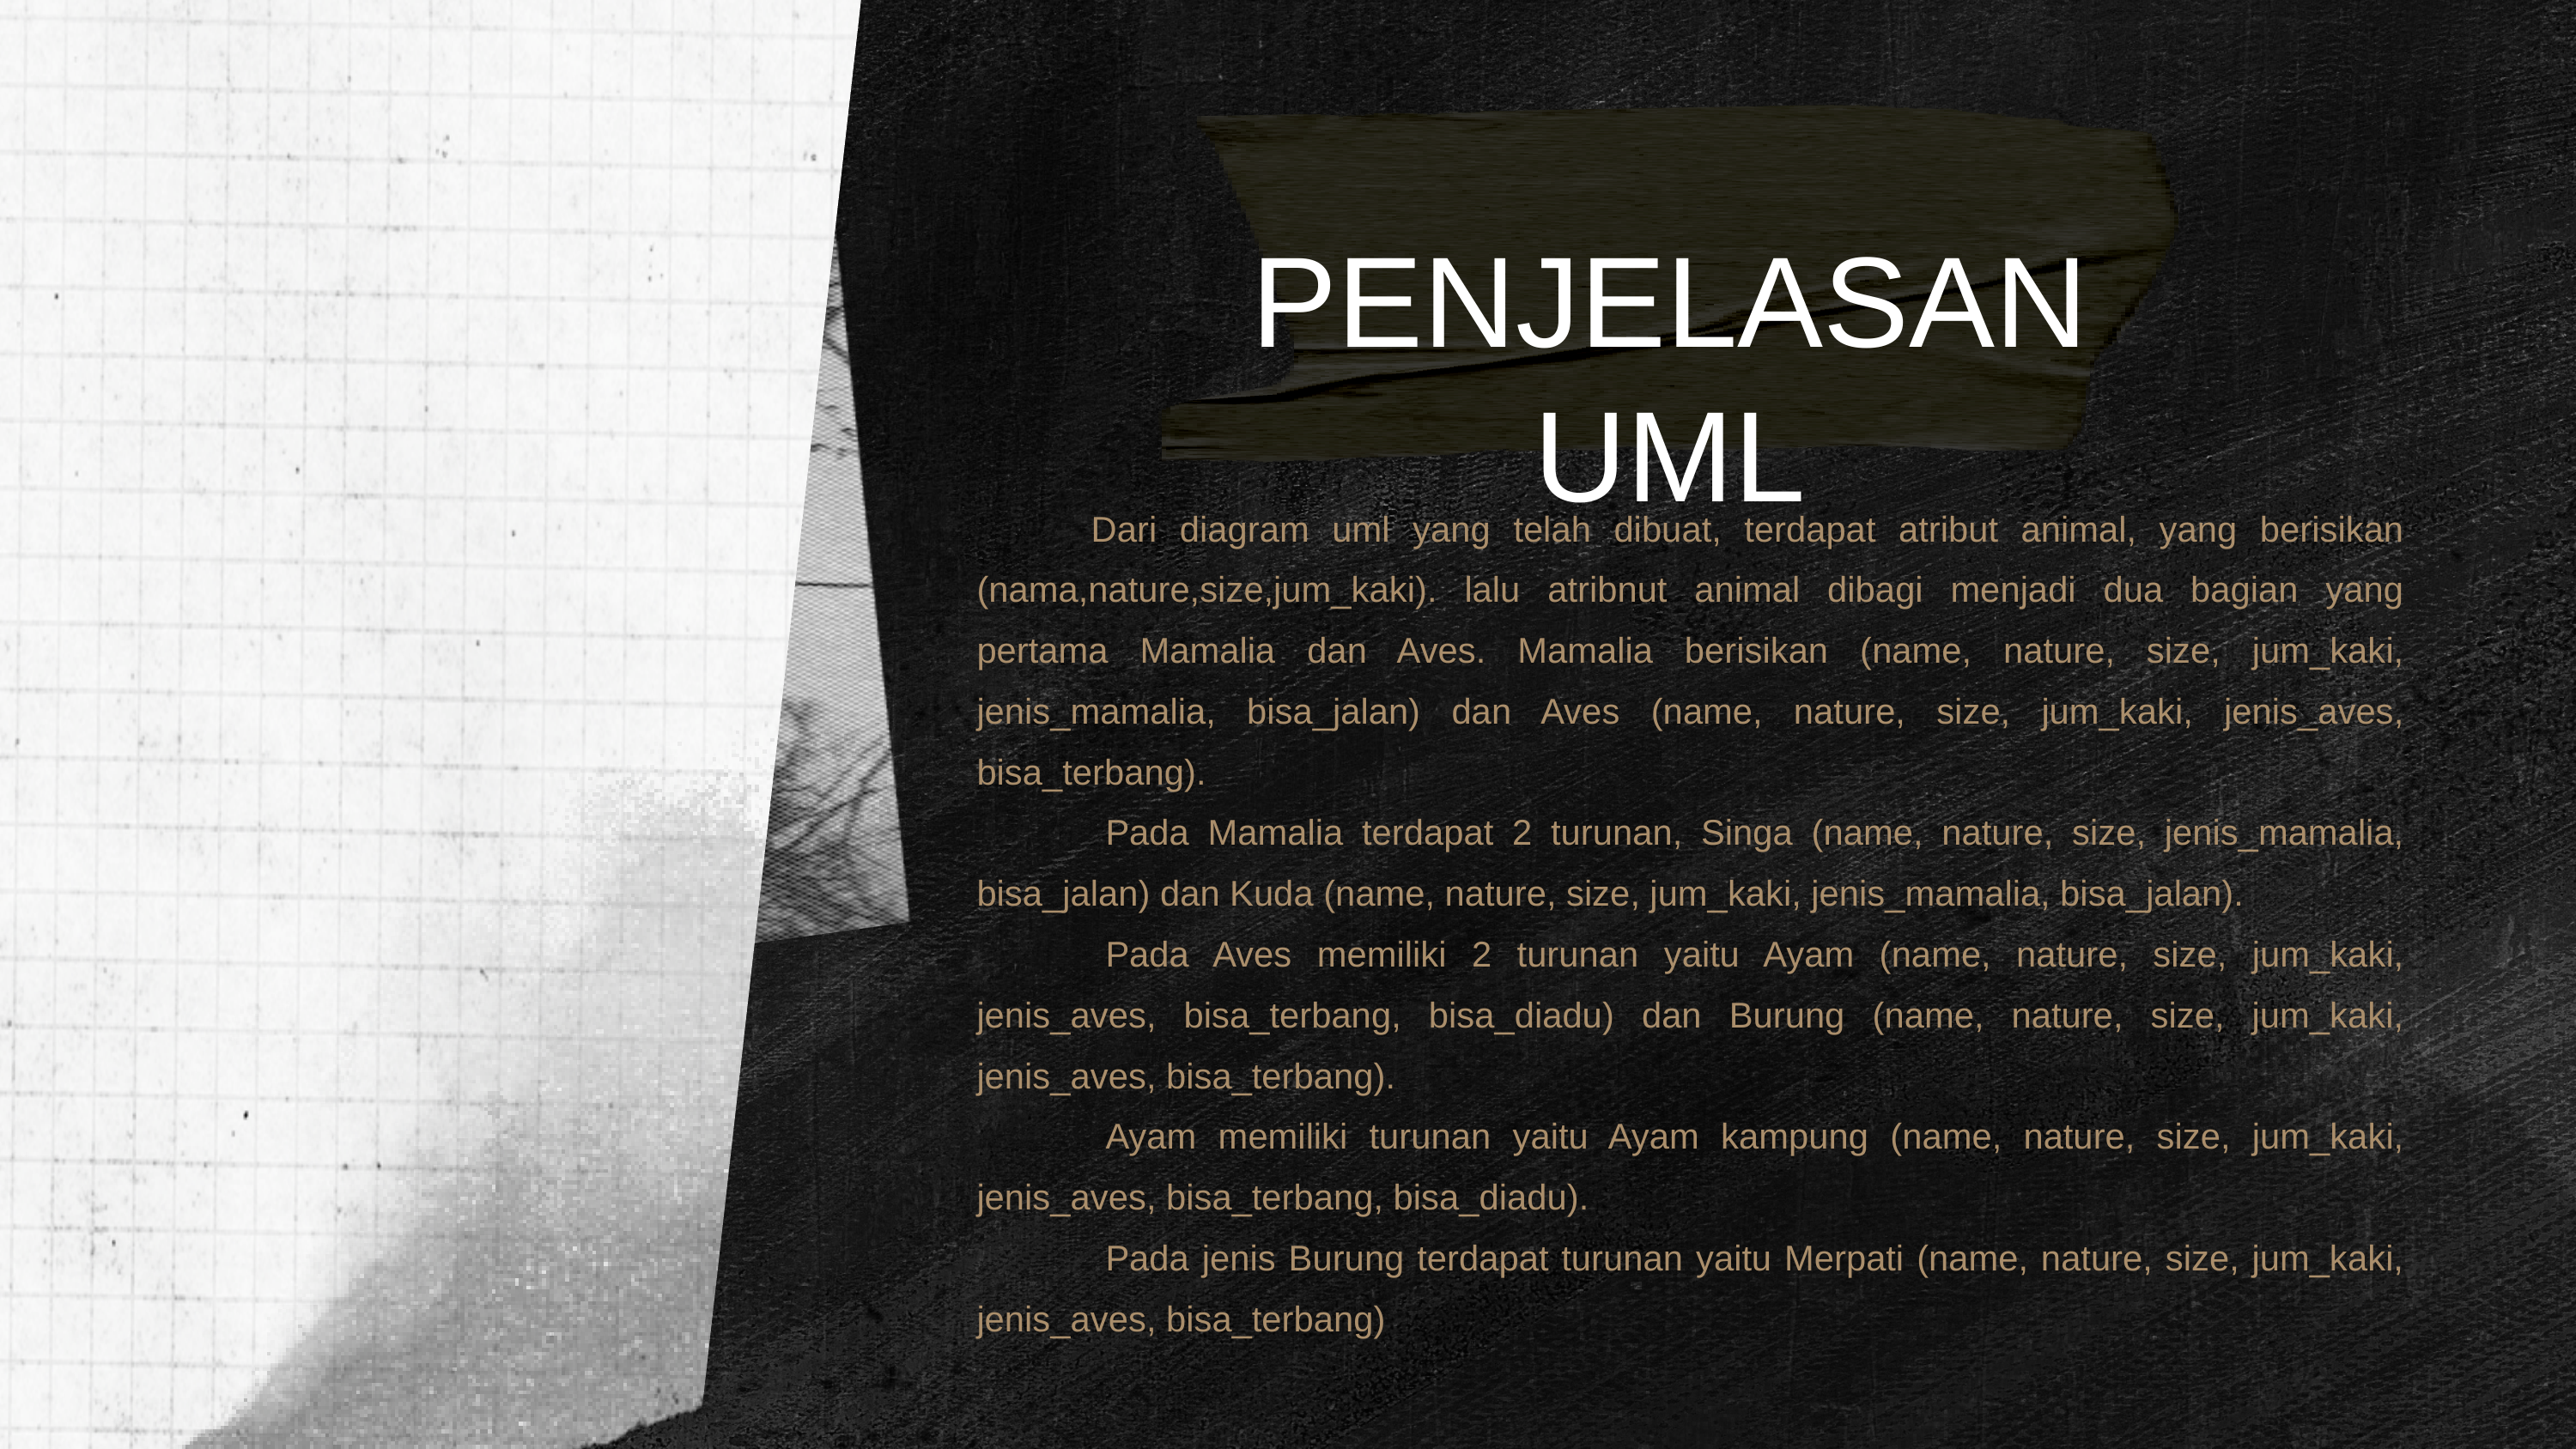

PENJELASAN UML

     Dari diagram uml yang telah dibuat, terdapat atribut animal, yang berisikan (nama,nature,size,jum_kaki). lalu atribnut animal dibagi menjadi dua bagian yang pertama Mamalia dan Aves. Mamalia berisikan (name, nature, size, jum_kaki, jenis_mamalia, bisa_jalan) dan Aves (name, nature, size, jum_kaki, jenis_aves, bisa_terbang).
	Pada Mamalia terdapat 2 turunan, Singa (name, nature, size, jenis_mamalia, bisa_jalan) dan Kuda (name, nature, size, jum_kaki, jenis_mamalia, bisa_jalan).
	Pada Aves memiliki 2 turunan yaitu Ayam (name, nature, size, jum_kaki, jenis_aves, bisa_terbang, bisa_diadu) dan Burung (name, nature, size, jum_kaki, jenis_aves, bisa_terbang).
	Ayam memiliki turunan yaitu Ayam kampung (name, nature, size, jum_kaki, jenis_aves, bisa_terbang, bisa_diadu).
	Pada jenis Burung terdapat turunan yaitu Merpati (name, nature, size, jum_kaki, jenis_aves, bisa_terbang)